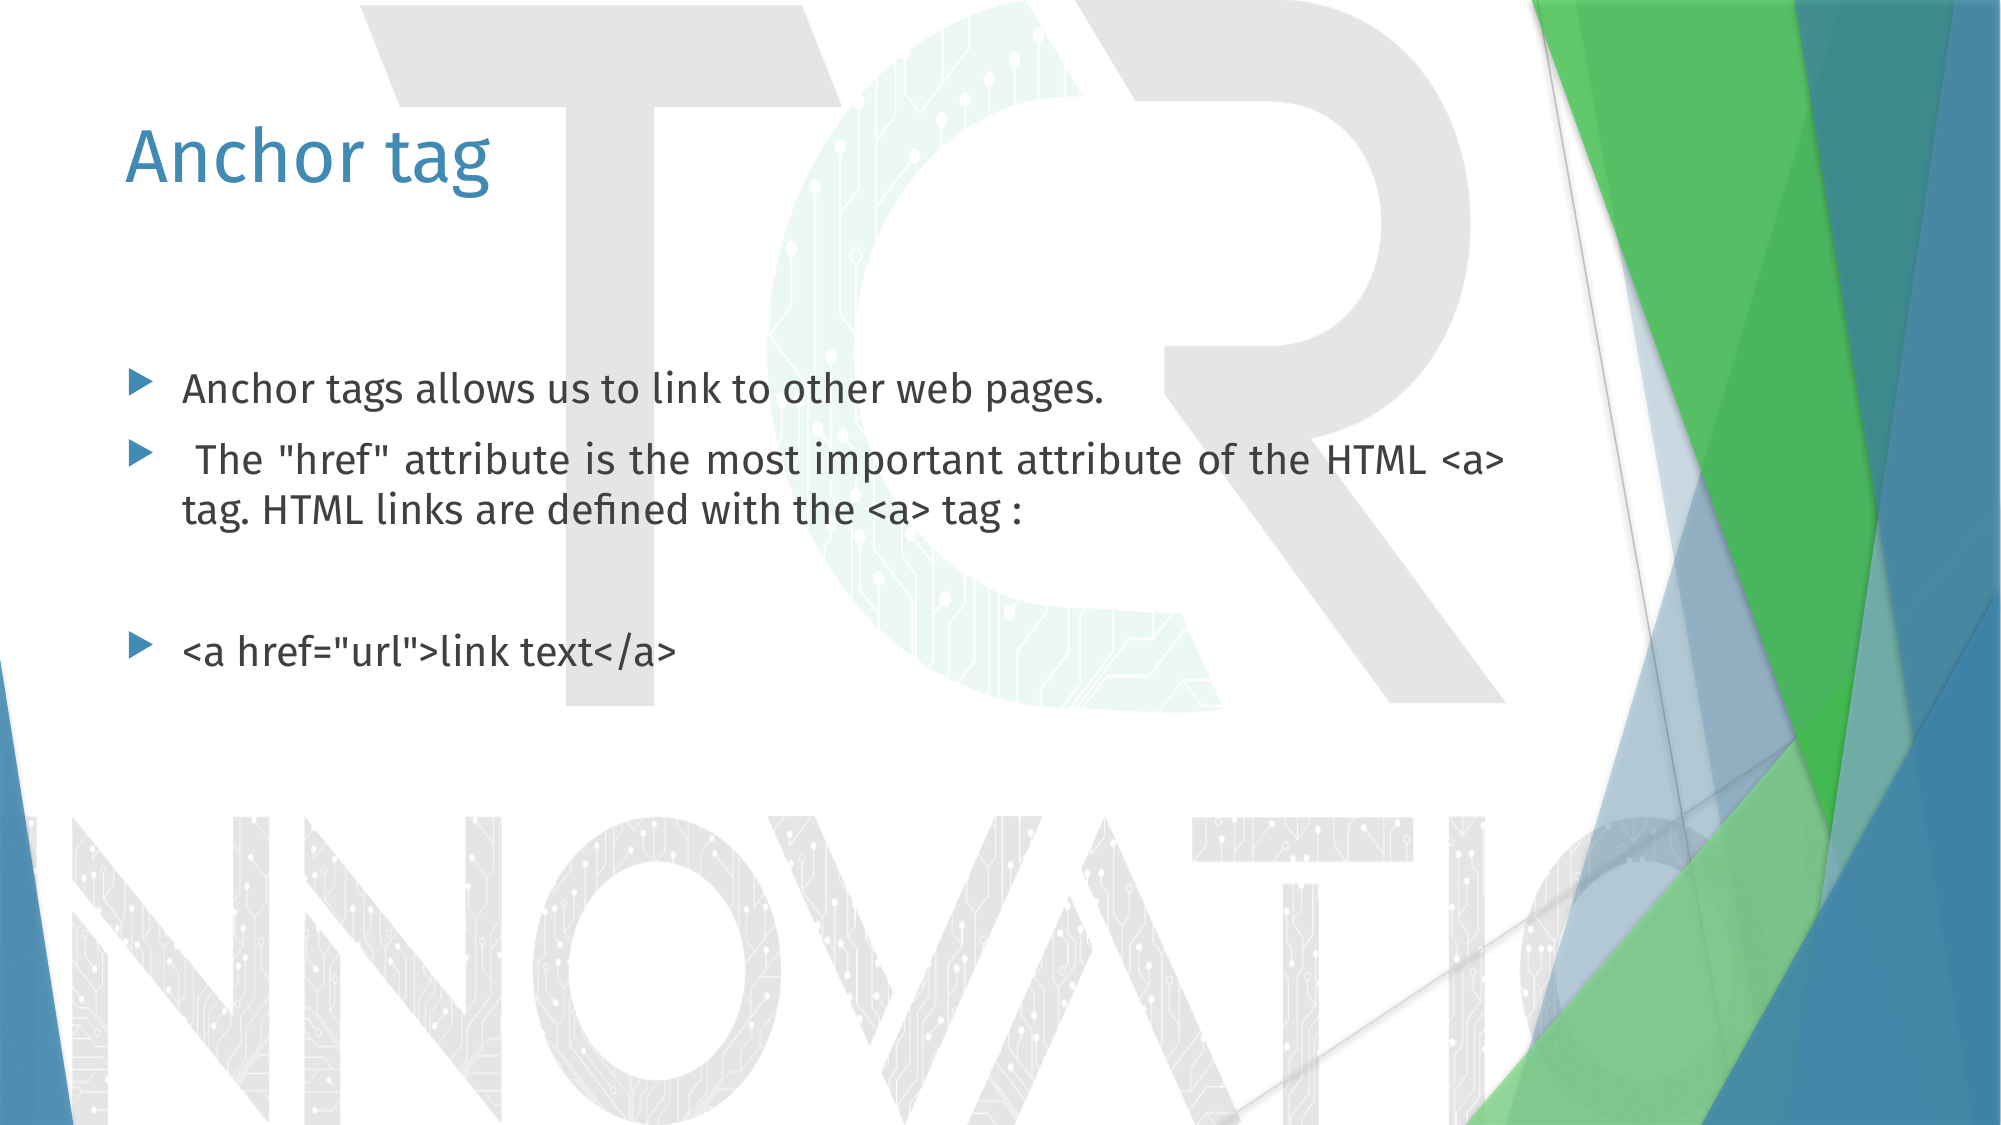

# Anchor tag
Anchor tags allows us to link to other web pages.
 The "href" attribute is the most important attribute of the HTML <a> tag. HTML links are defined with the <a> tag :

<a href="url">link text</a>